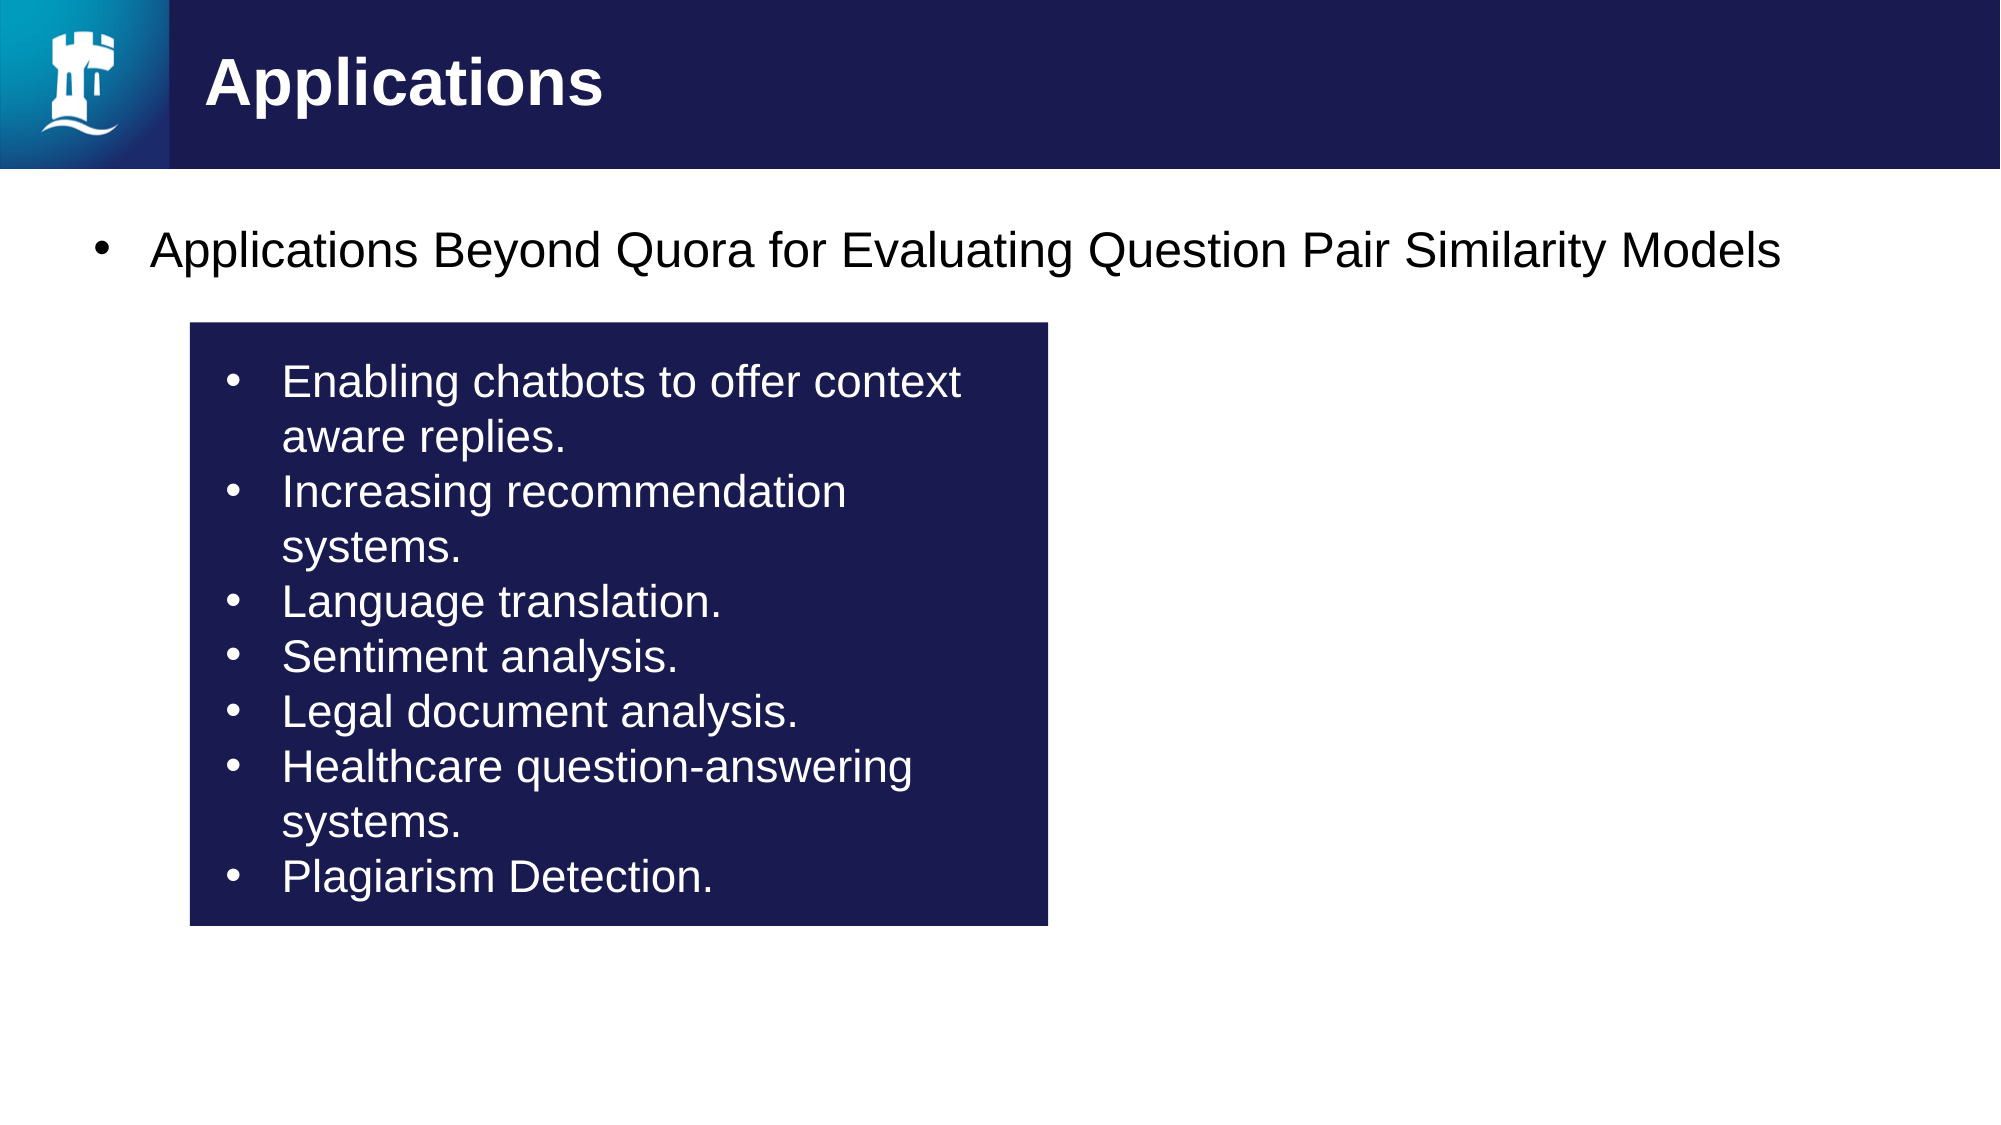

# Applications
Applications Beyond Quora for Evaluating Question Pair Similarity Models
Enabling chatbots to offer context aware replies.
Increasing recommendation systems.
Language translation.
Sentiment analysis.
Legal document analysis.
Healthcare question-answering systems.
Plagiarism Detection.